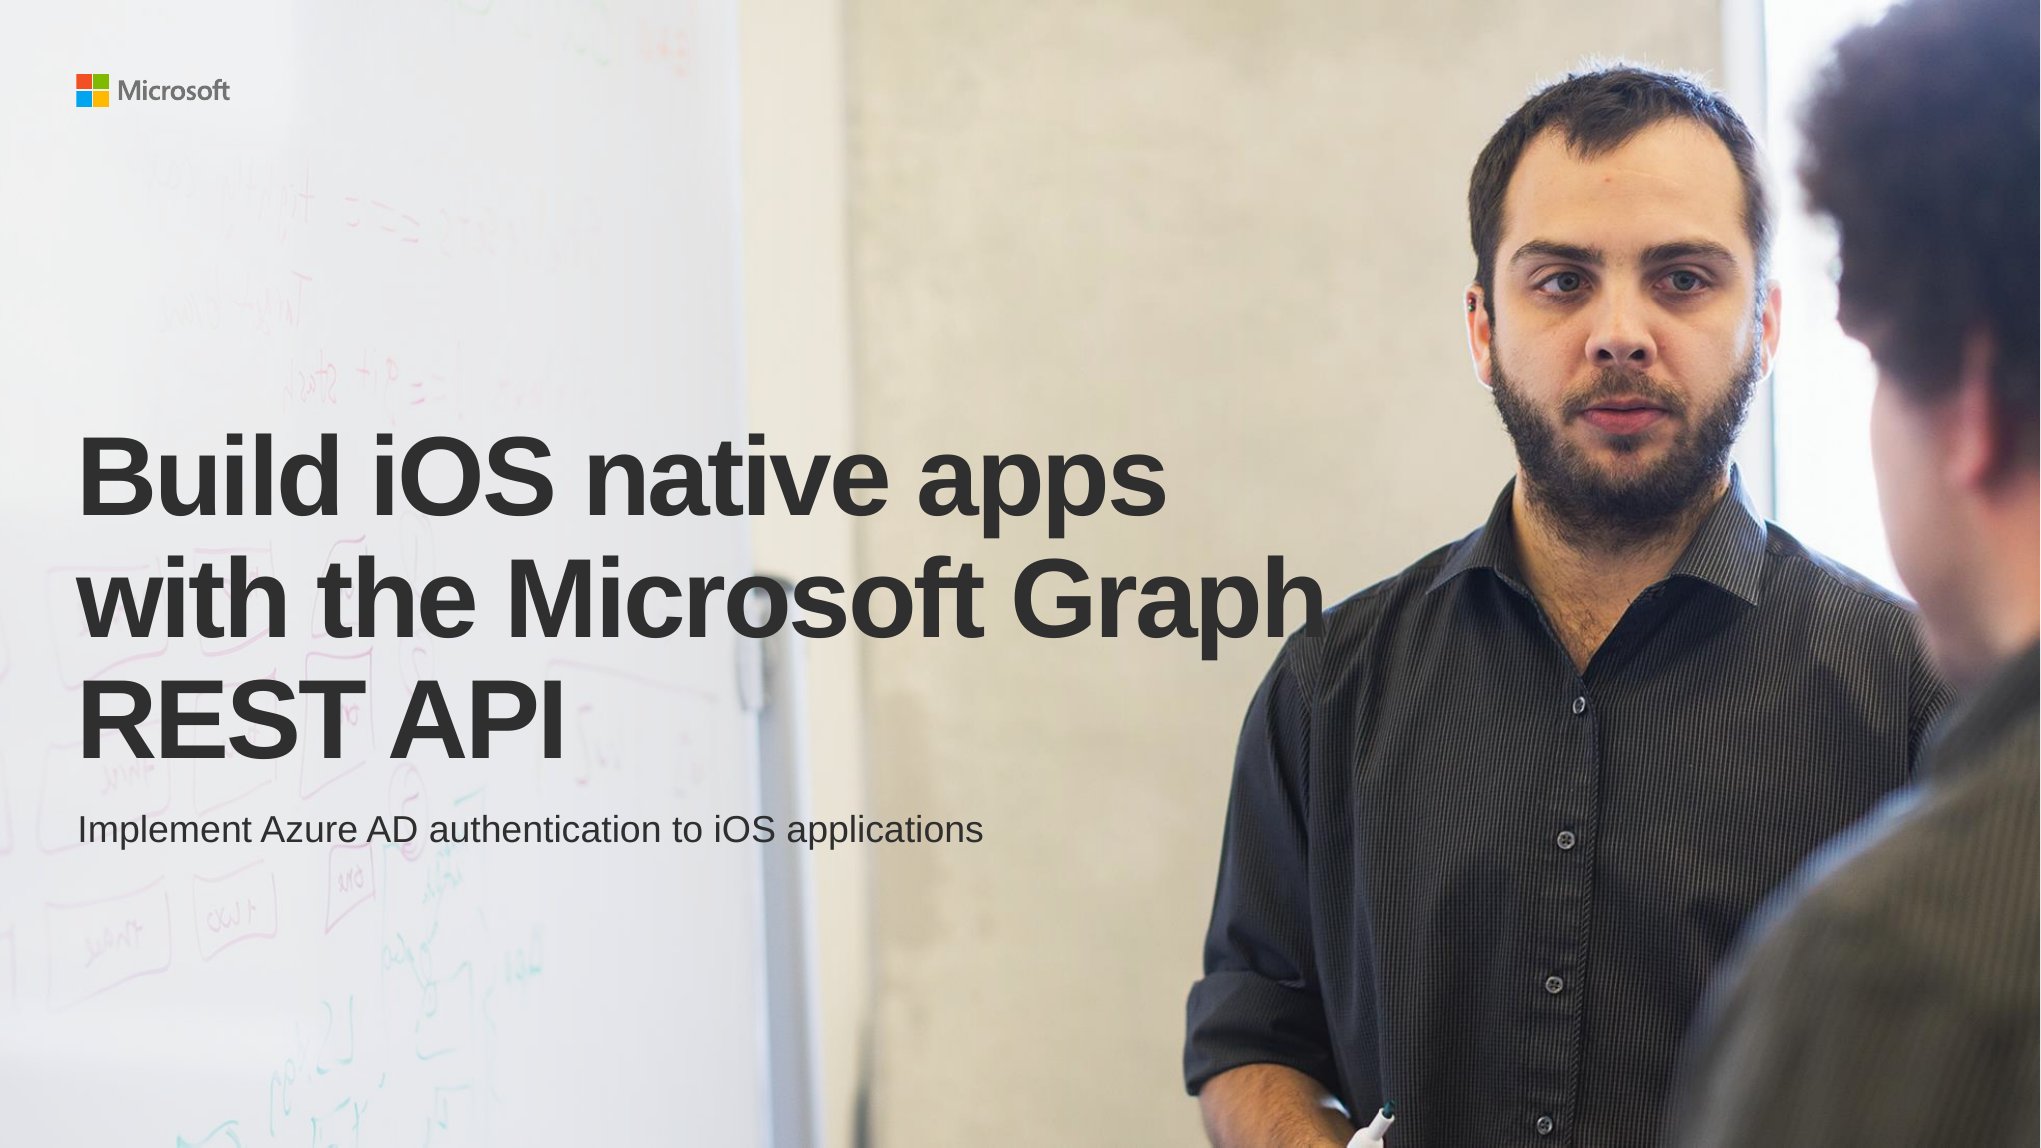

# Build iOS native apps with the Microsoft Graph REST API
Implement Azure AD authentication to iOS applications